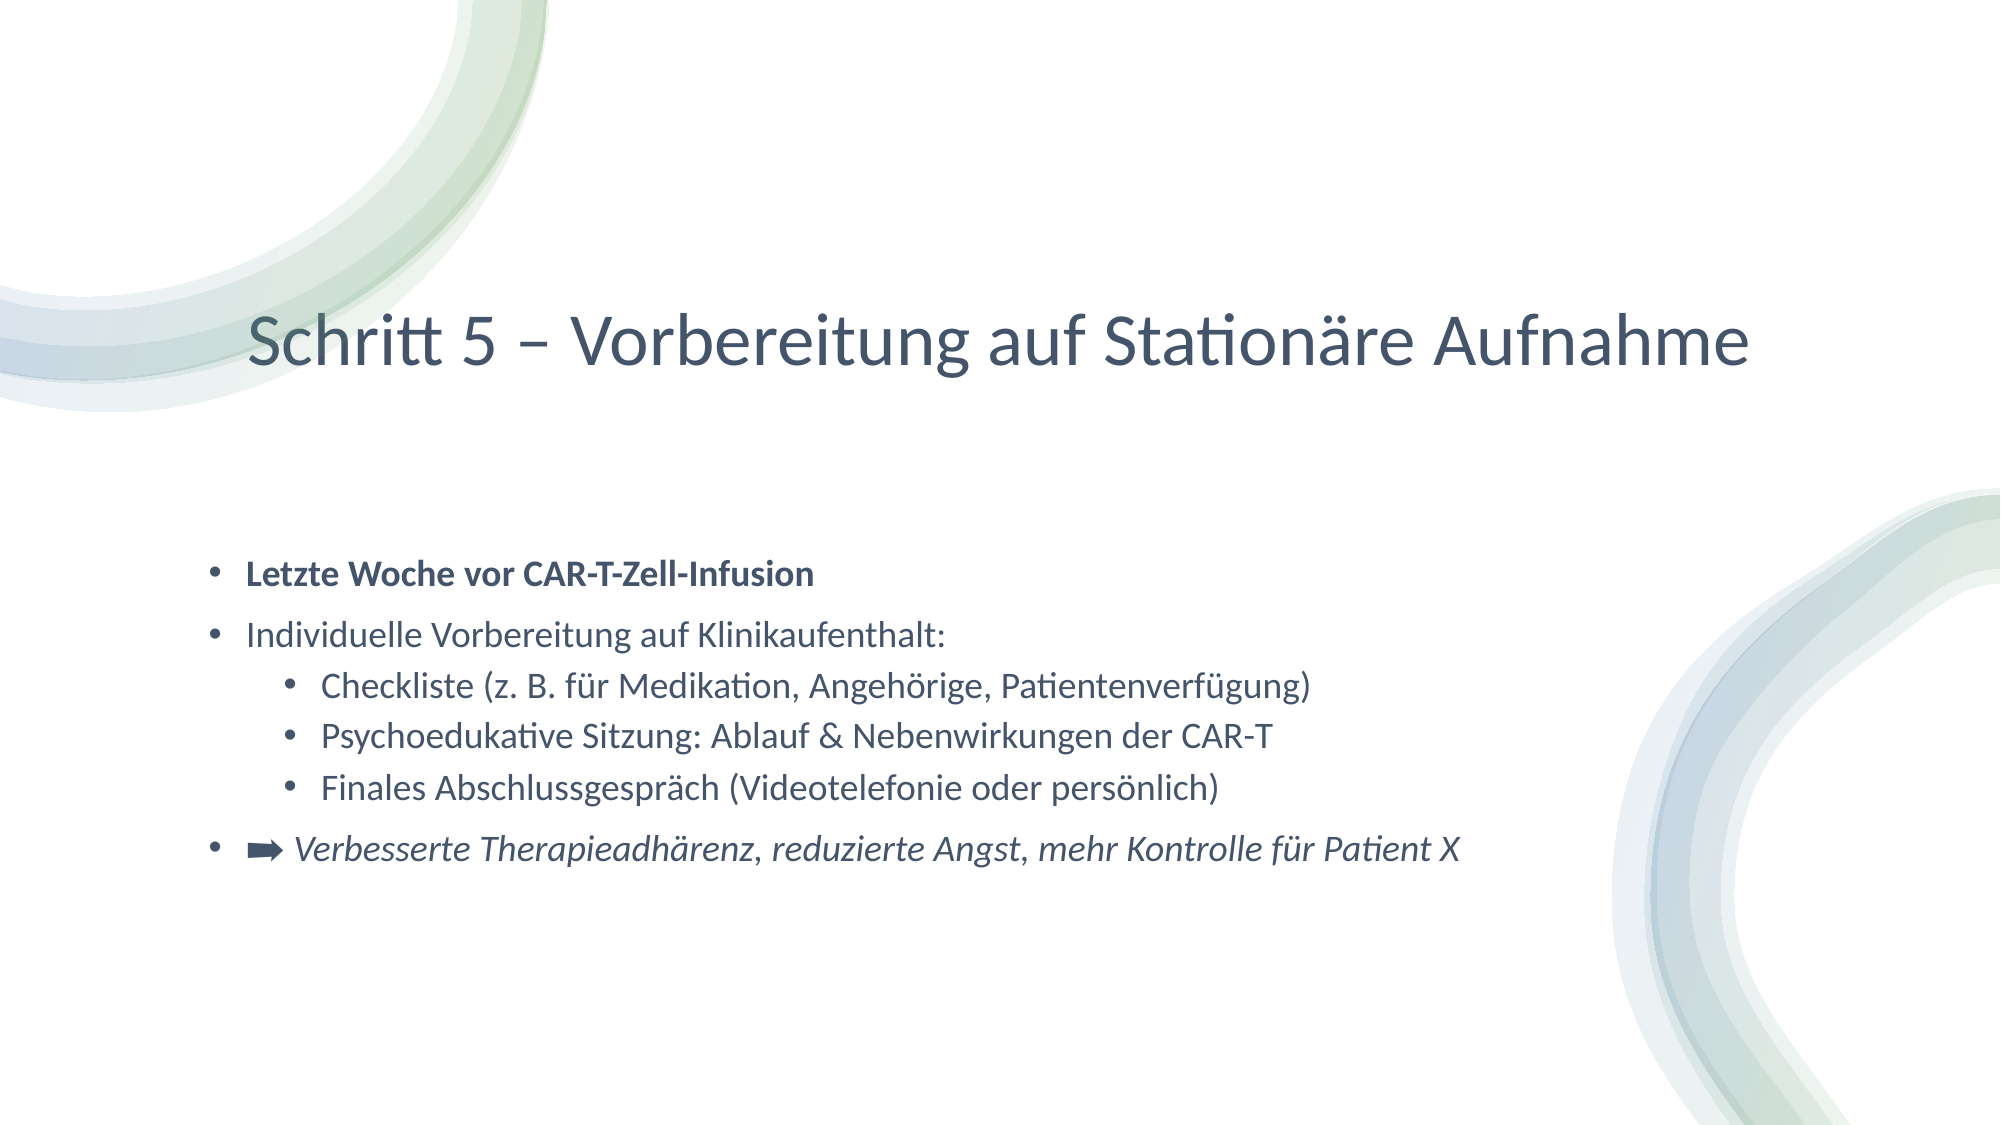

# Schritt 5 – Vorbereitung auf Stationäre Aufnahme
Letzte Woche vor CAR-T-Zell-Infusion
Individuelle Vorbereitung auf Klinikaufenthalt:
Checkliste (z. B. für Medikation, Angehörige, Patientenverfügung)
Psychoedukative Sitzung: Ablauf & Nebenwirkungen der CAR-T
Finales Abschlussgespräch (Videotelefonie oder persönlich)
➡ Verbesserte Therapieadhärenz, reduzierte Angst, mehr Kontrolle für Patient X